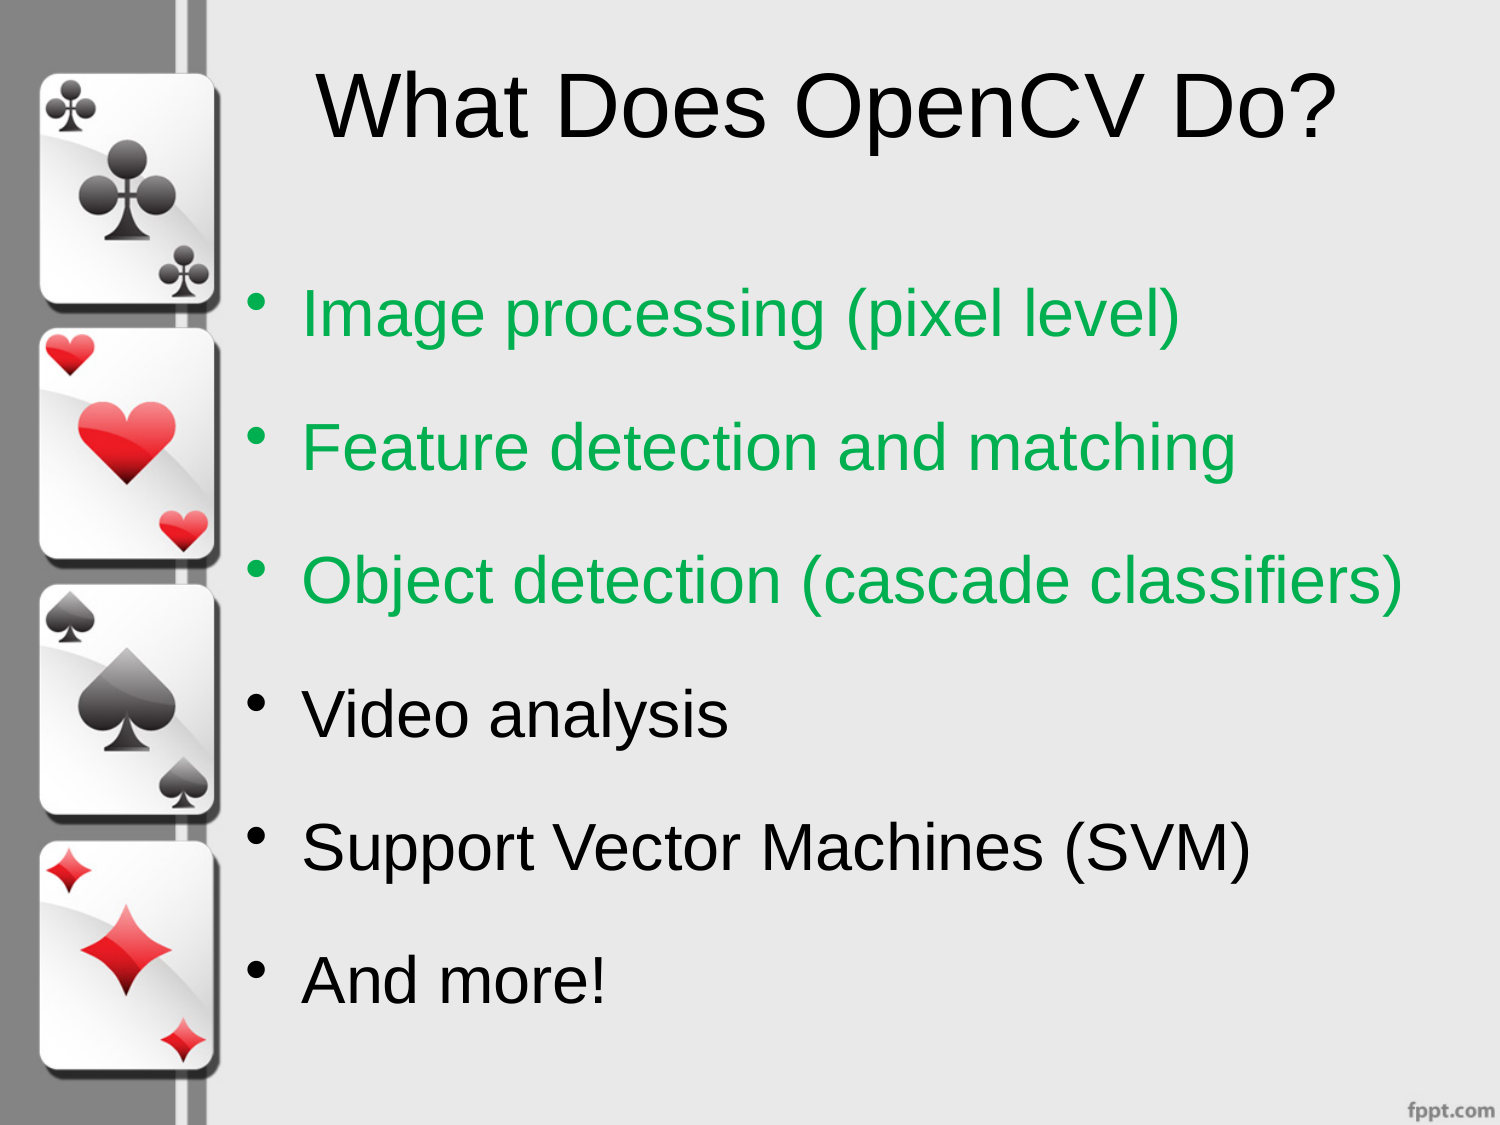

# What Does OpenCV Do?
Image processing (pixel level)
Feature detection and matching
Object detection (cascade classifiers)
Video analysis
Support Vector Machines (SVM)
And more!